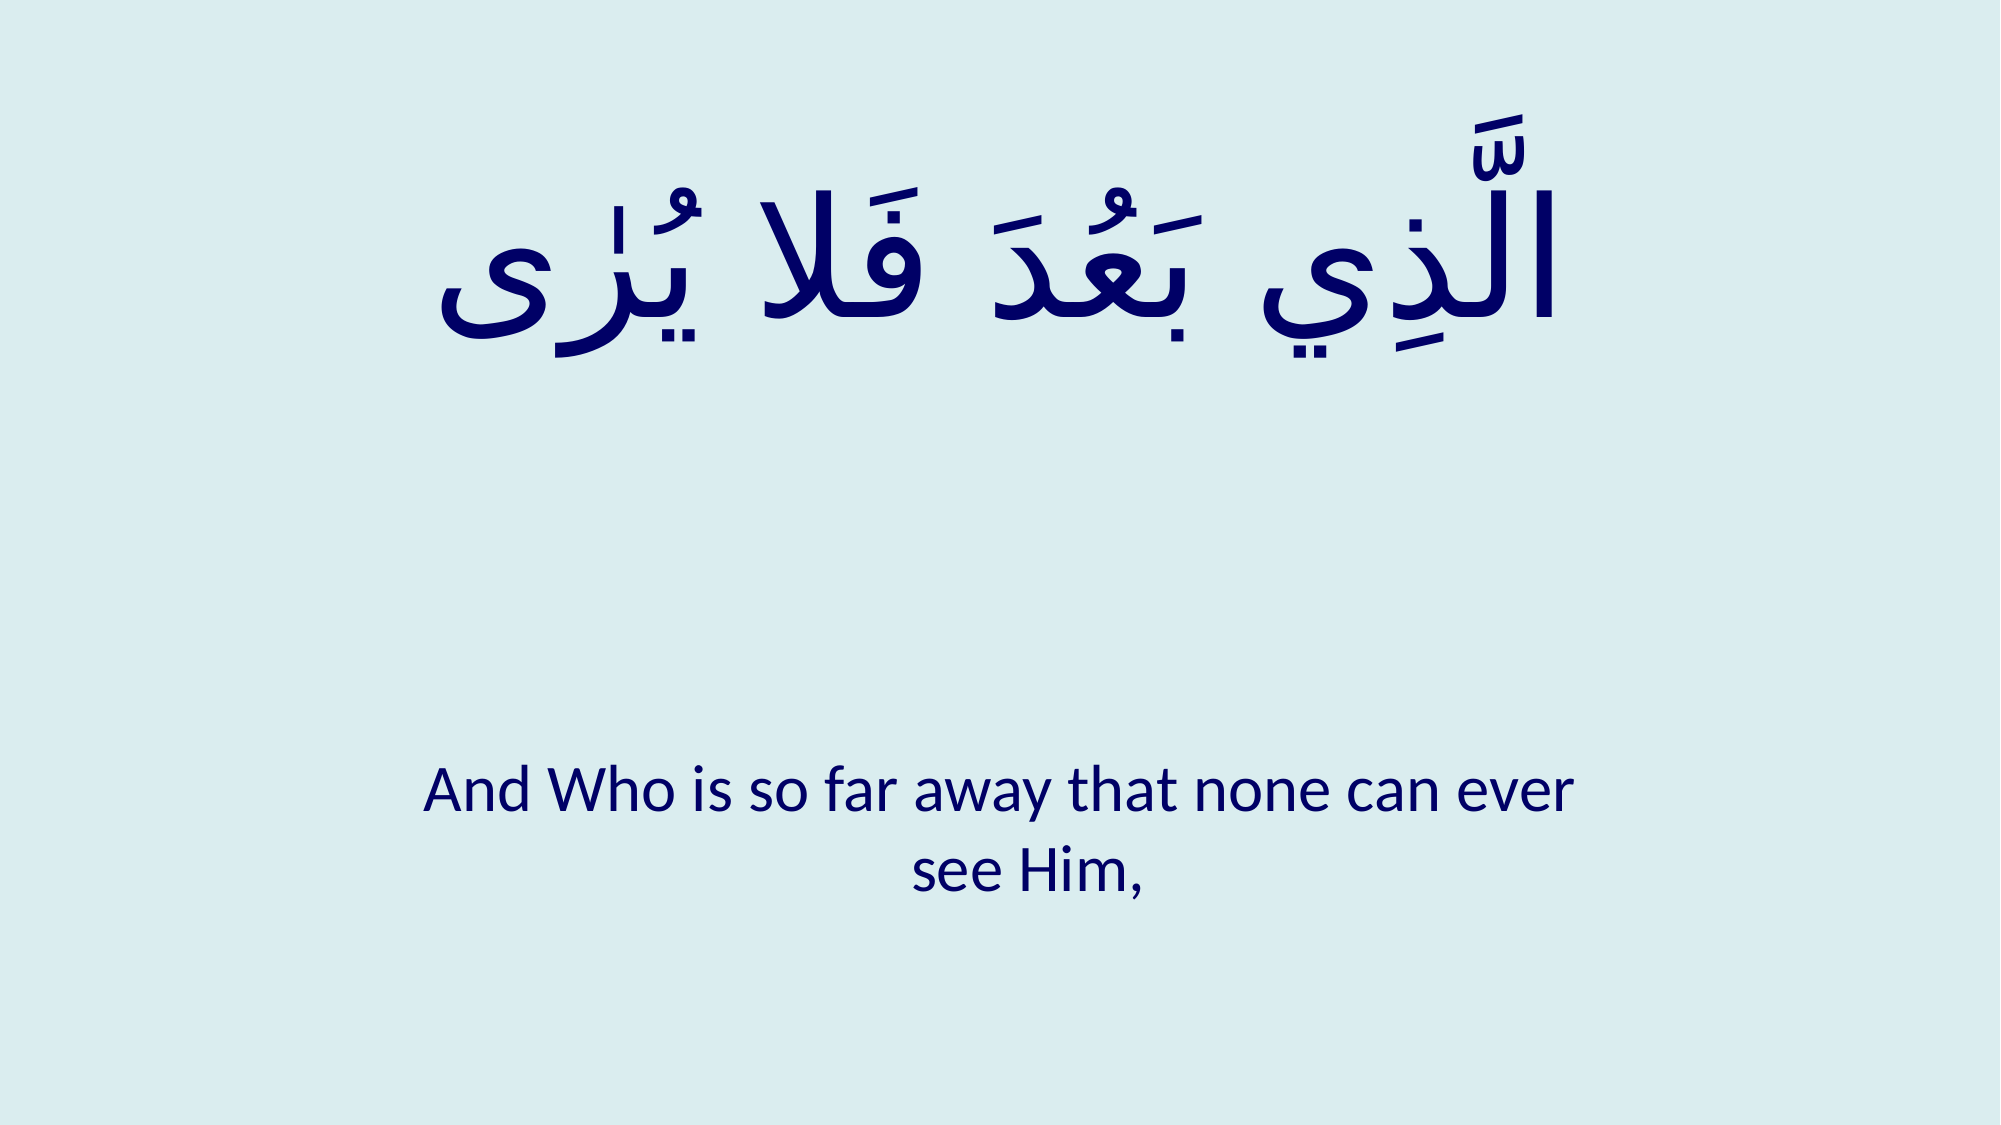

# الَّذِي بَعُدَ فَلا يُرٰى
And Who is so far away that none can ever see Him,